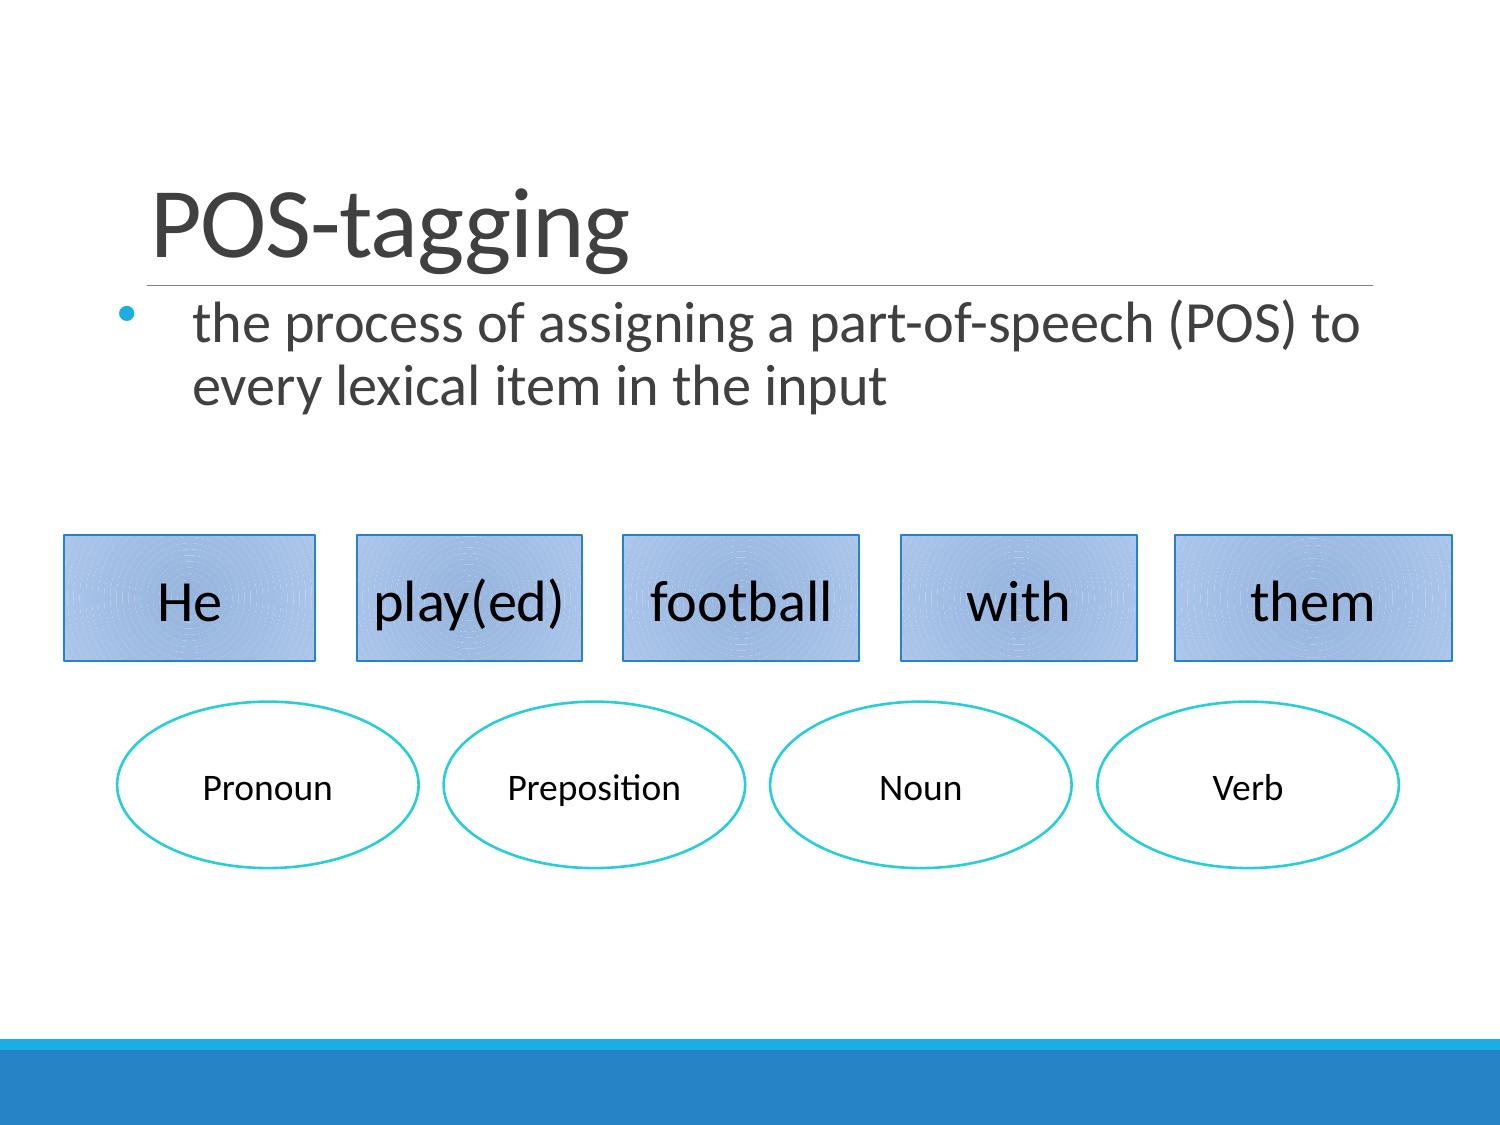

# POS-tagging
the process of assigning a part-of-speech (POS) to every lexical item in the input
He
play(ed)
football
with
them
Pronoun
Noun
Verb
Preposition